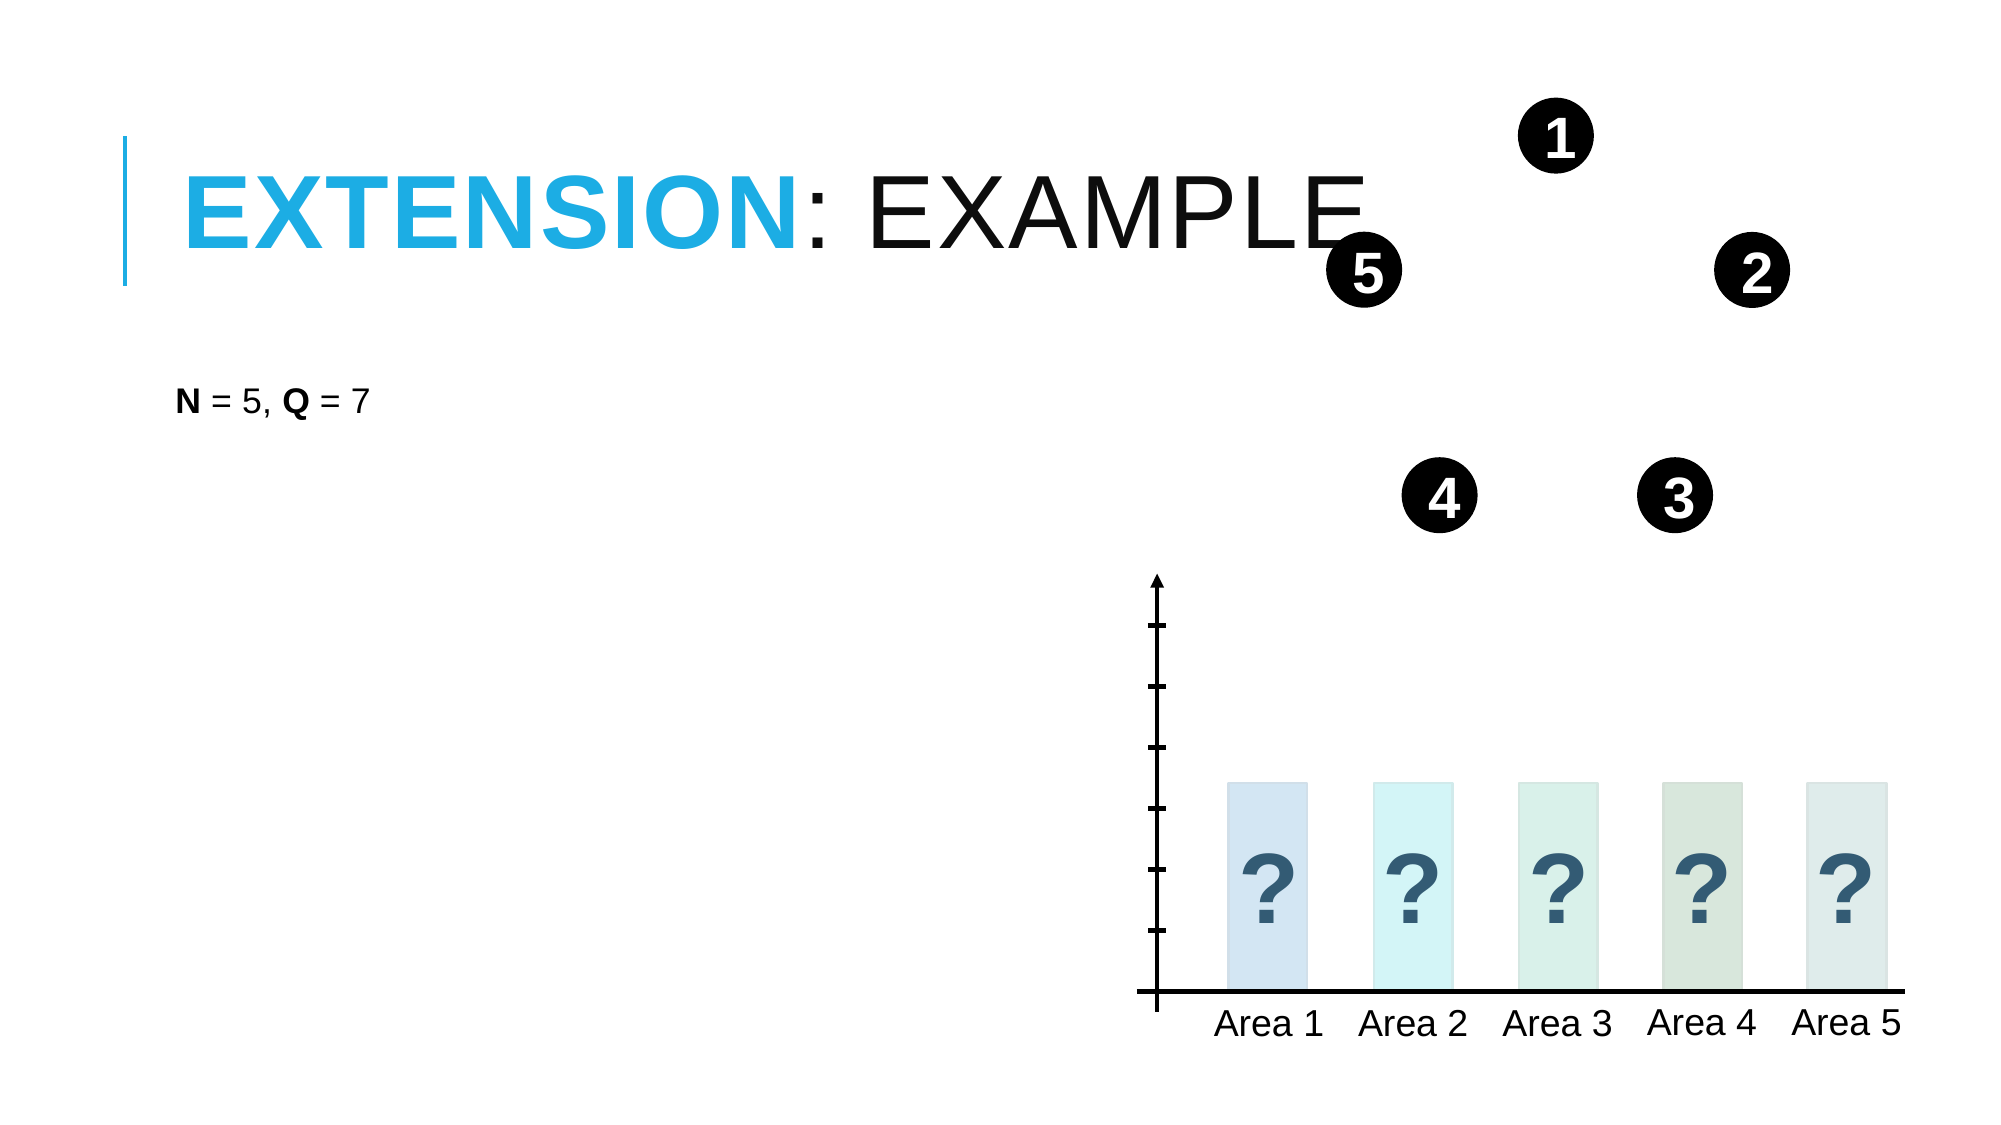

# Extension: Example
1
5
2
N = 5, Q = 7
4
3
?
?
?
?
?

Area 4
Area 5
Area 1
Area 2
Area 3